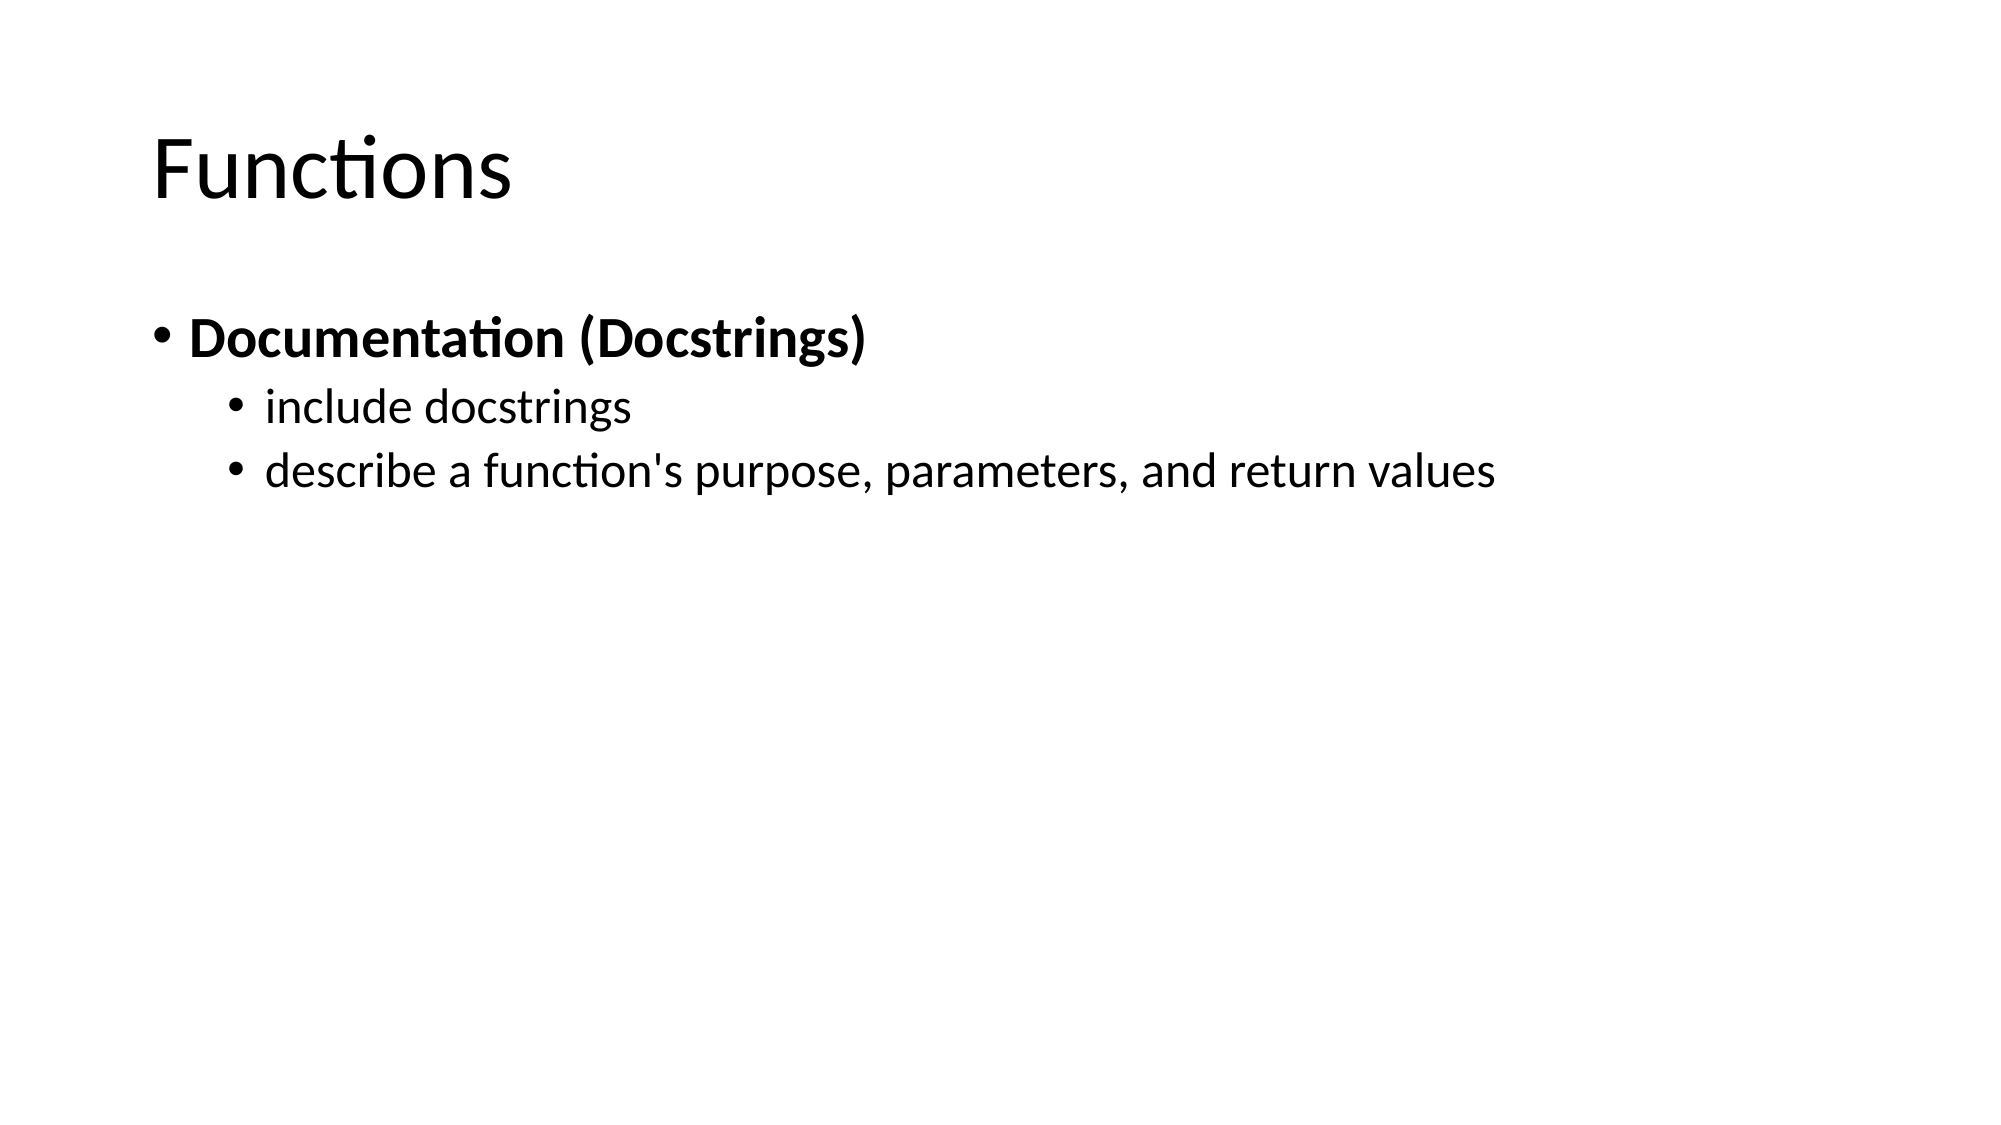

# Functions
Documentation (Docstrings)
include docstrings
describe a function's purpose, parameters, and return values